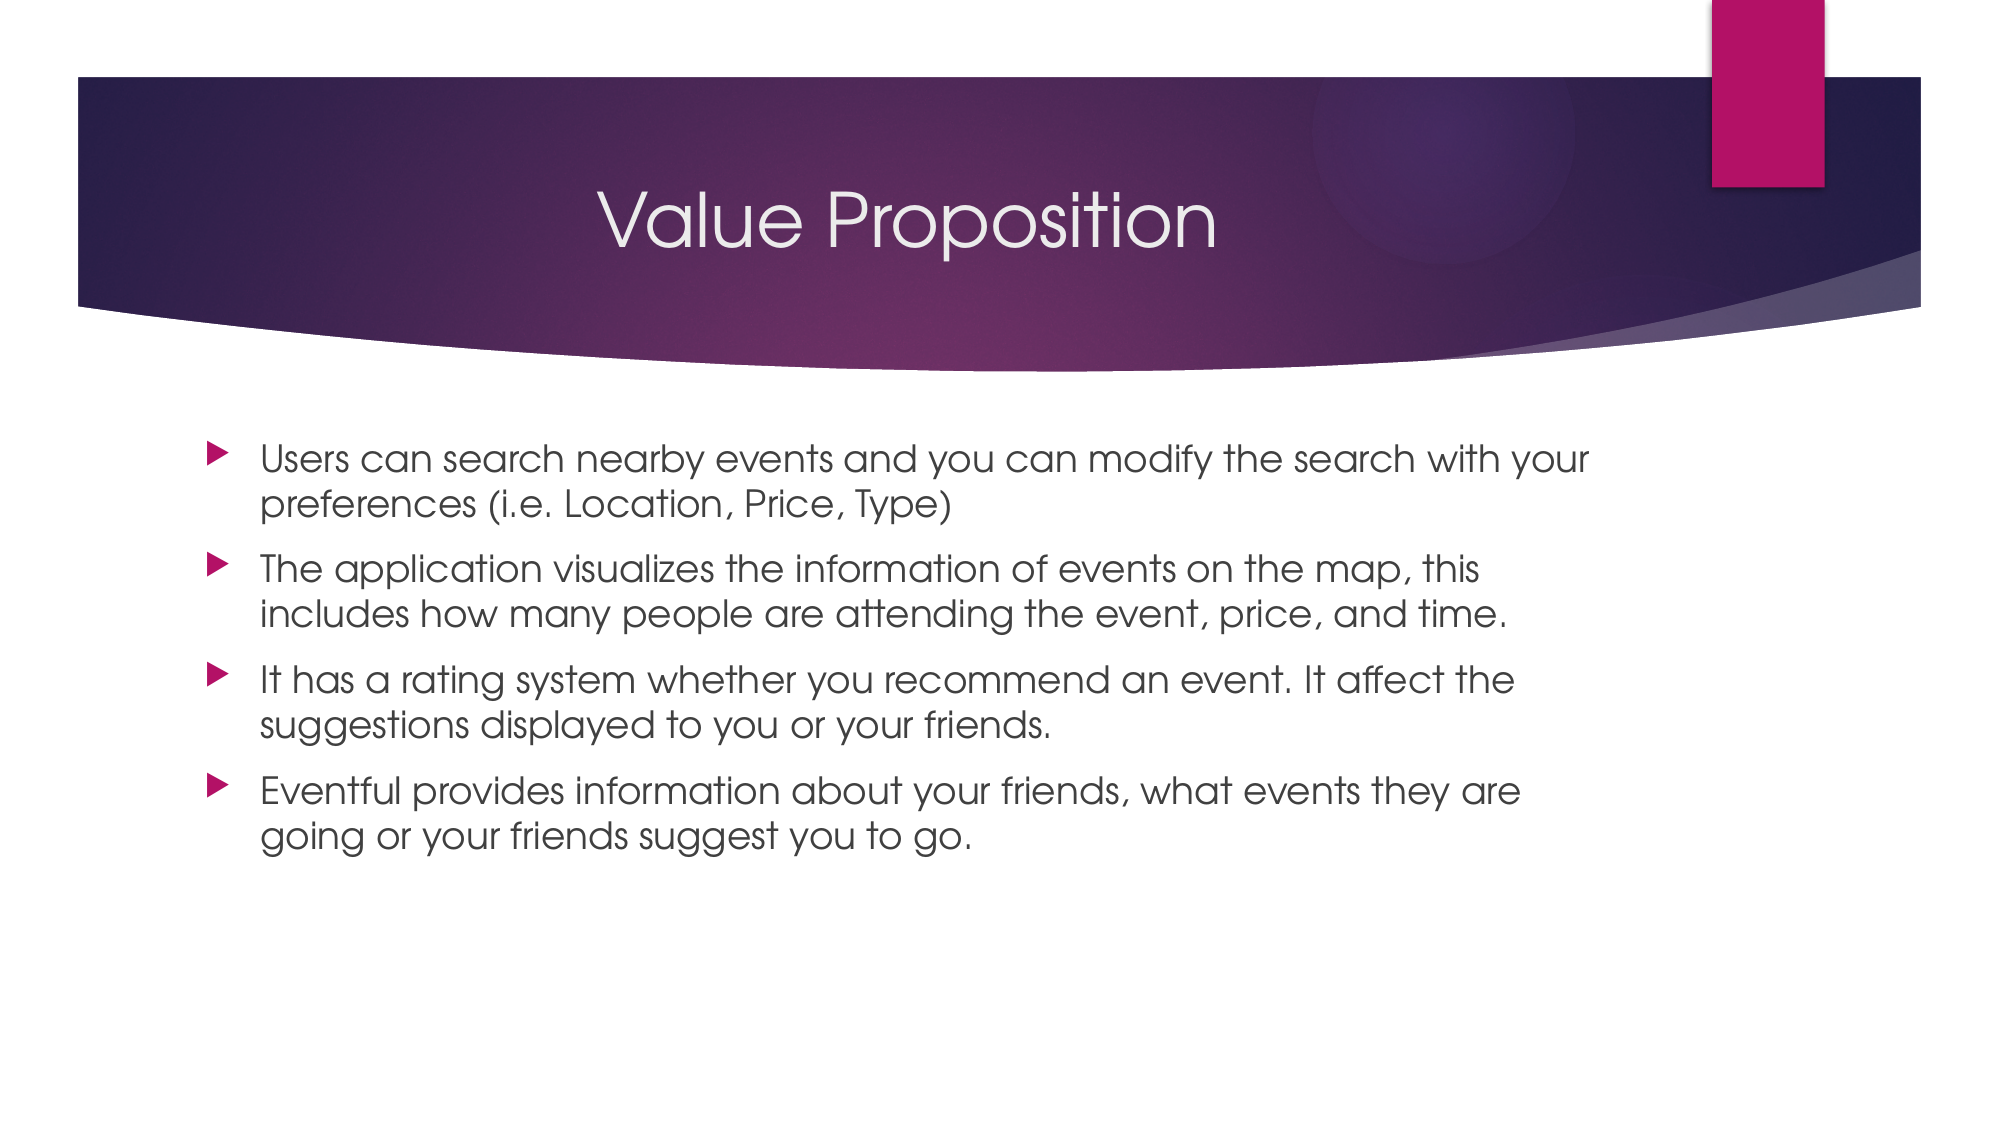

# Value Proposition
Users can search nearby events and you can modify the search with your preferences (i.e. Location, Price, Type)
The application visualizes the information of events on the map, this includes how many people are attending the event, price, and time.
It has a rating system whether you recommend an event. It affect the suggestions displayed to you or your friends.
Eventful provides information about your friends, what events they are going or your friends suggest you to go.